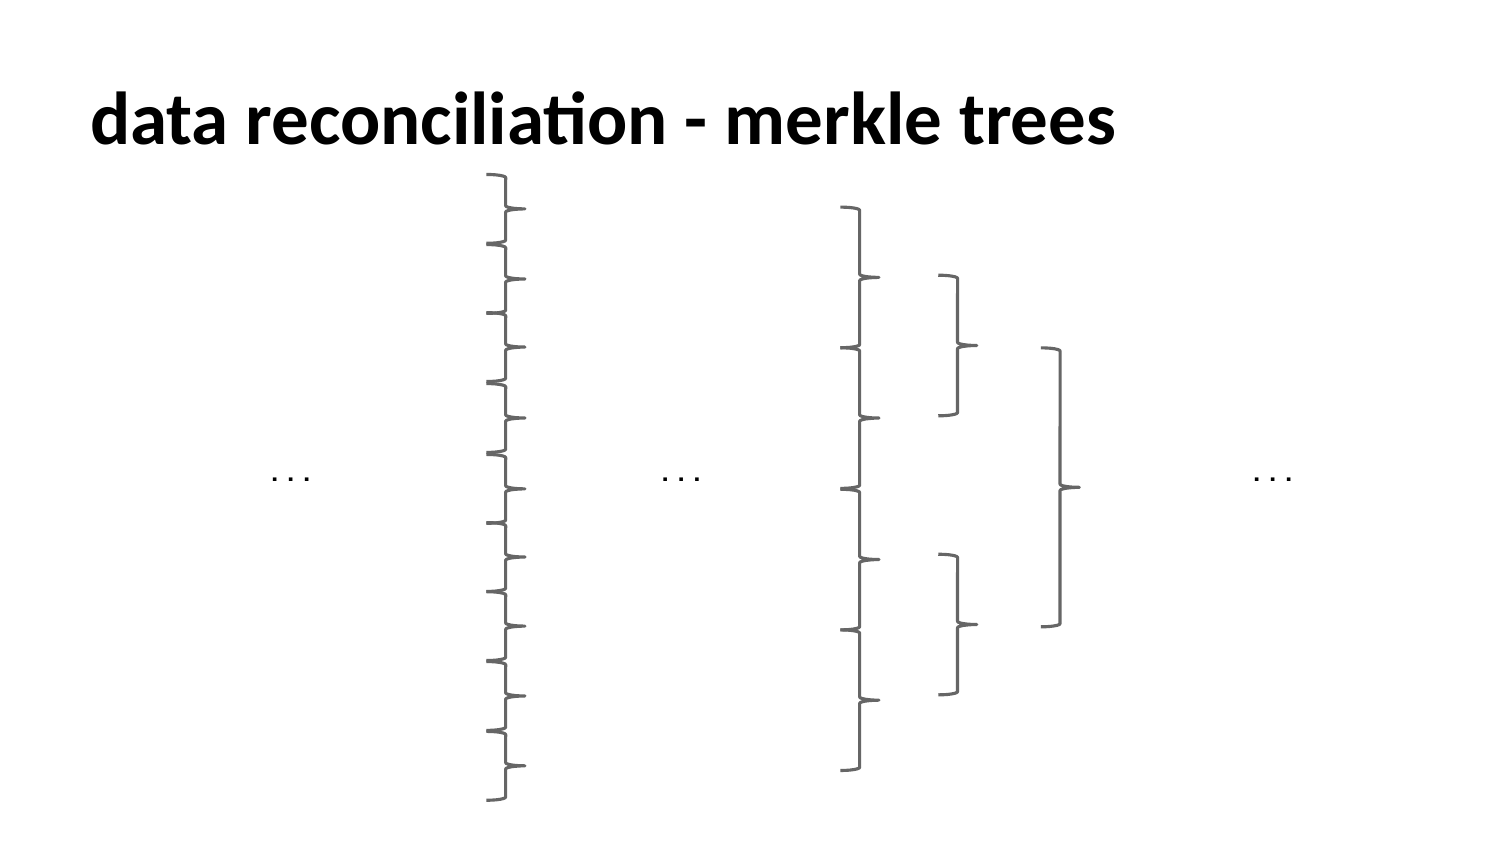

# data reconciliation - merkle trees

...
...
...